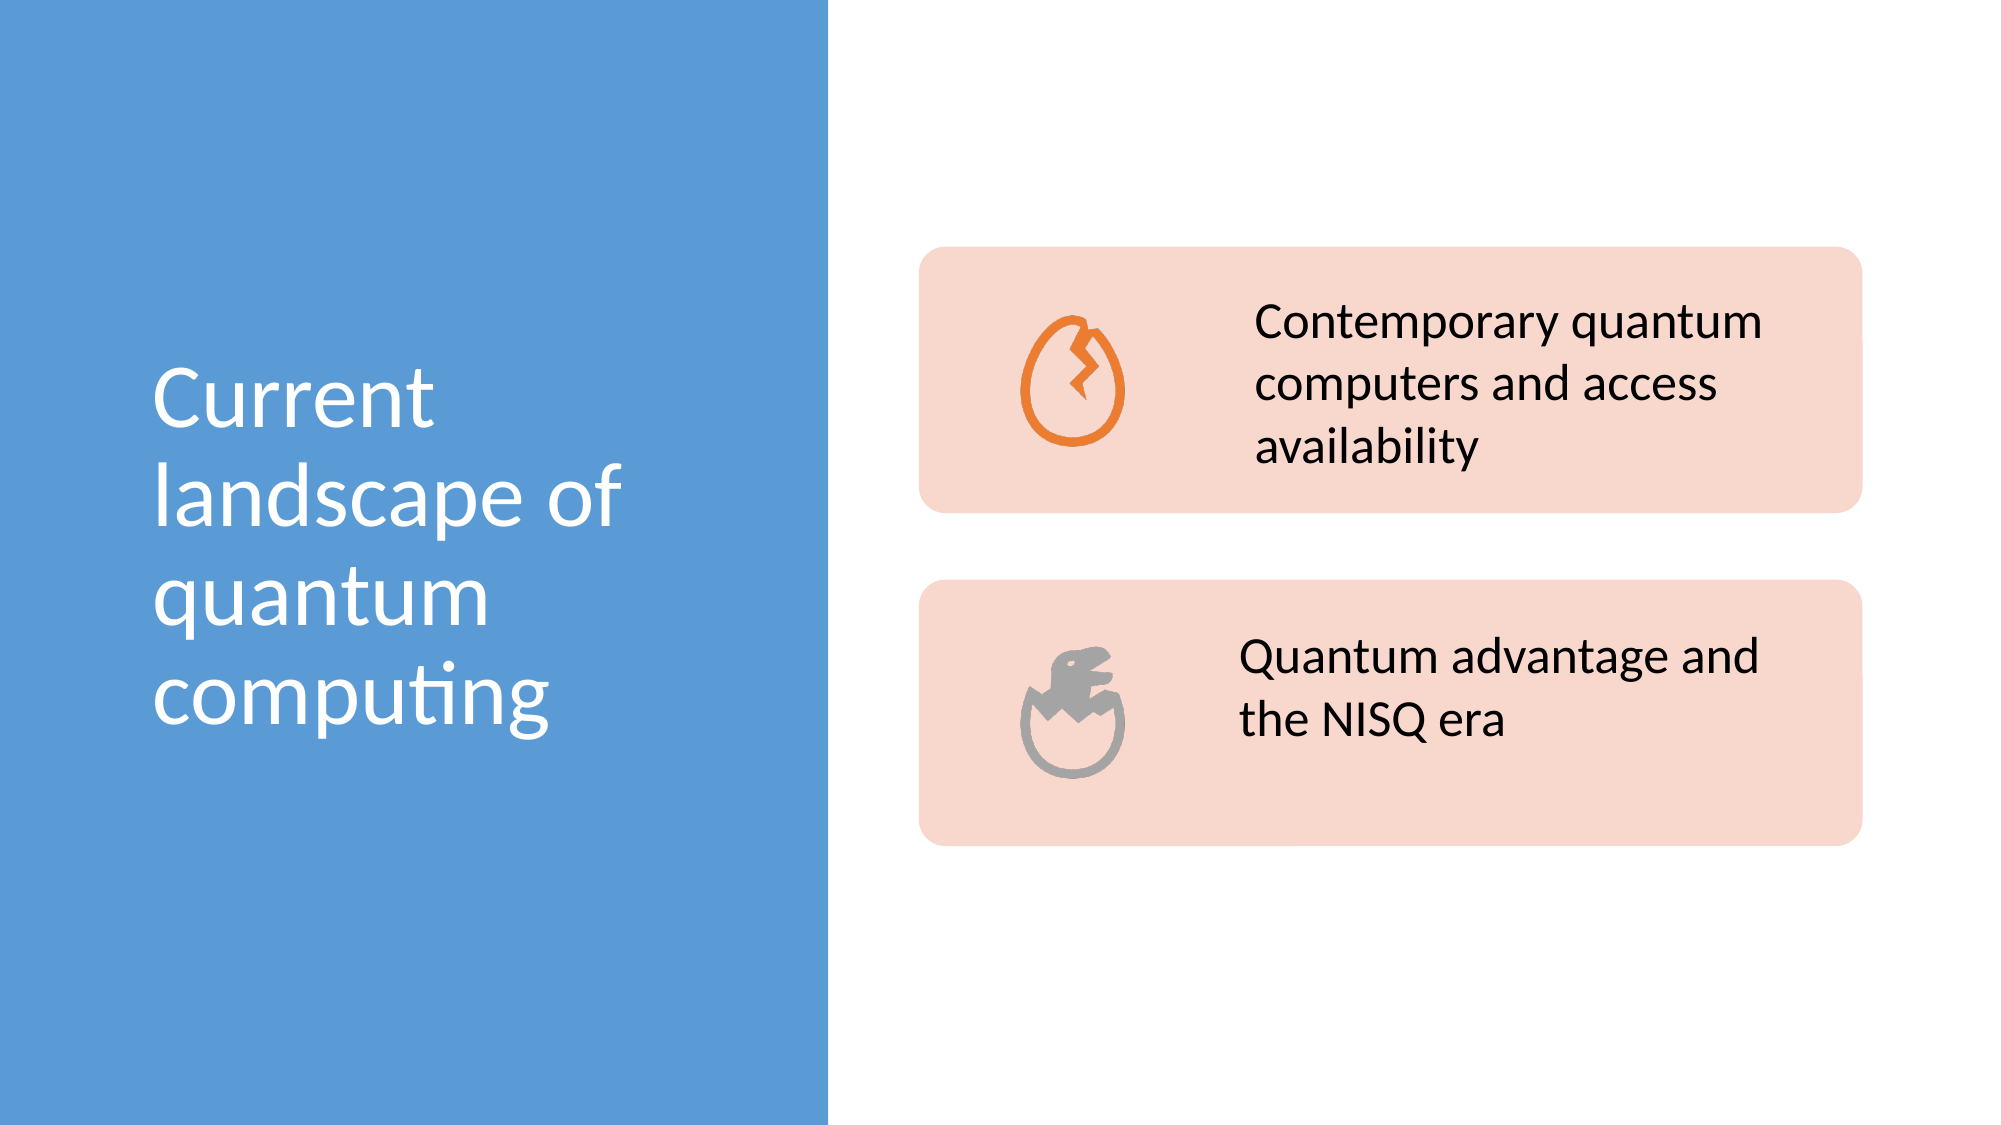

Contemporary quantum computers and access availability
Quantum advantage and the NISQ era
# Current landscape of quantum computing